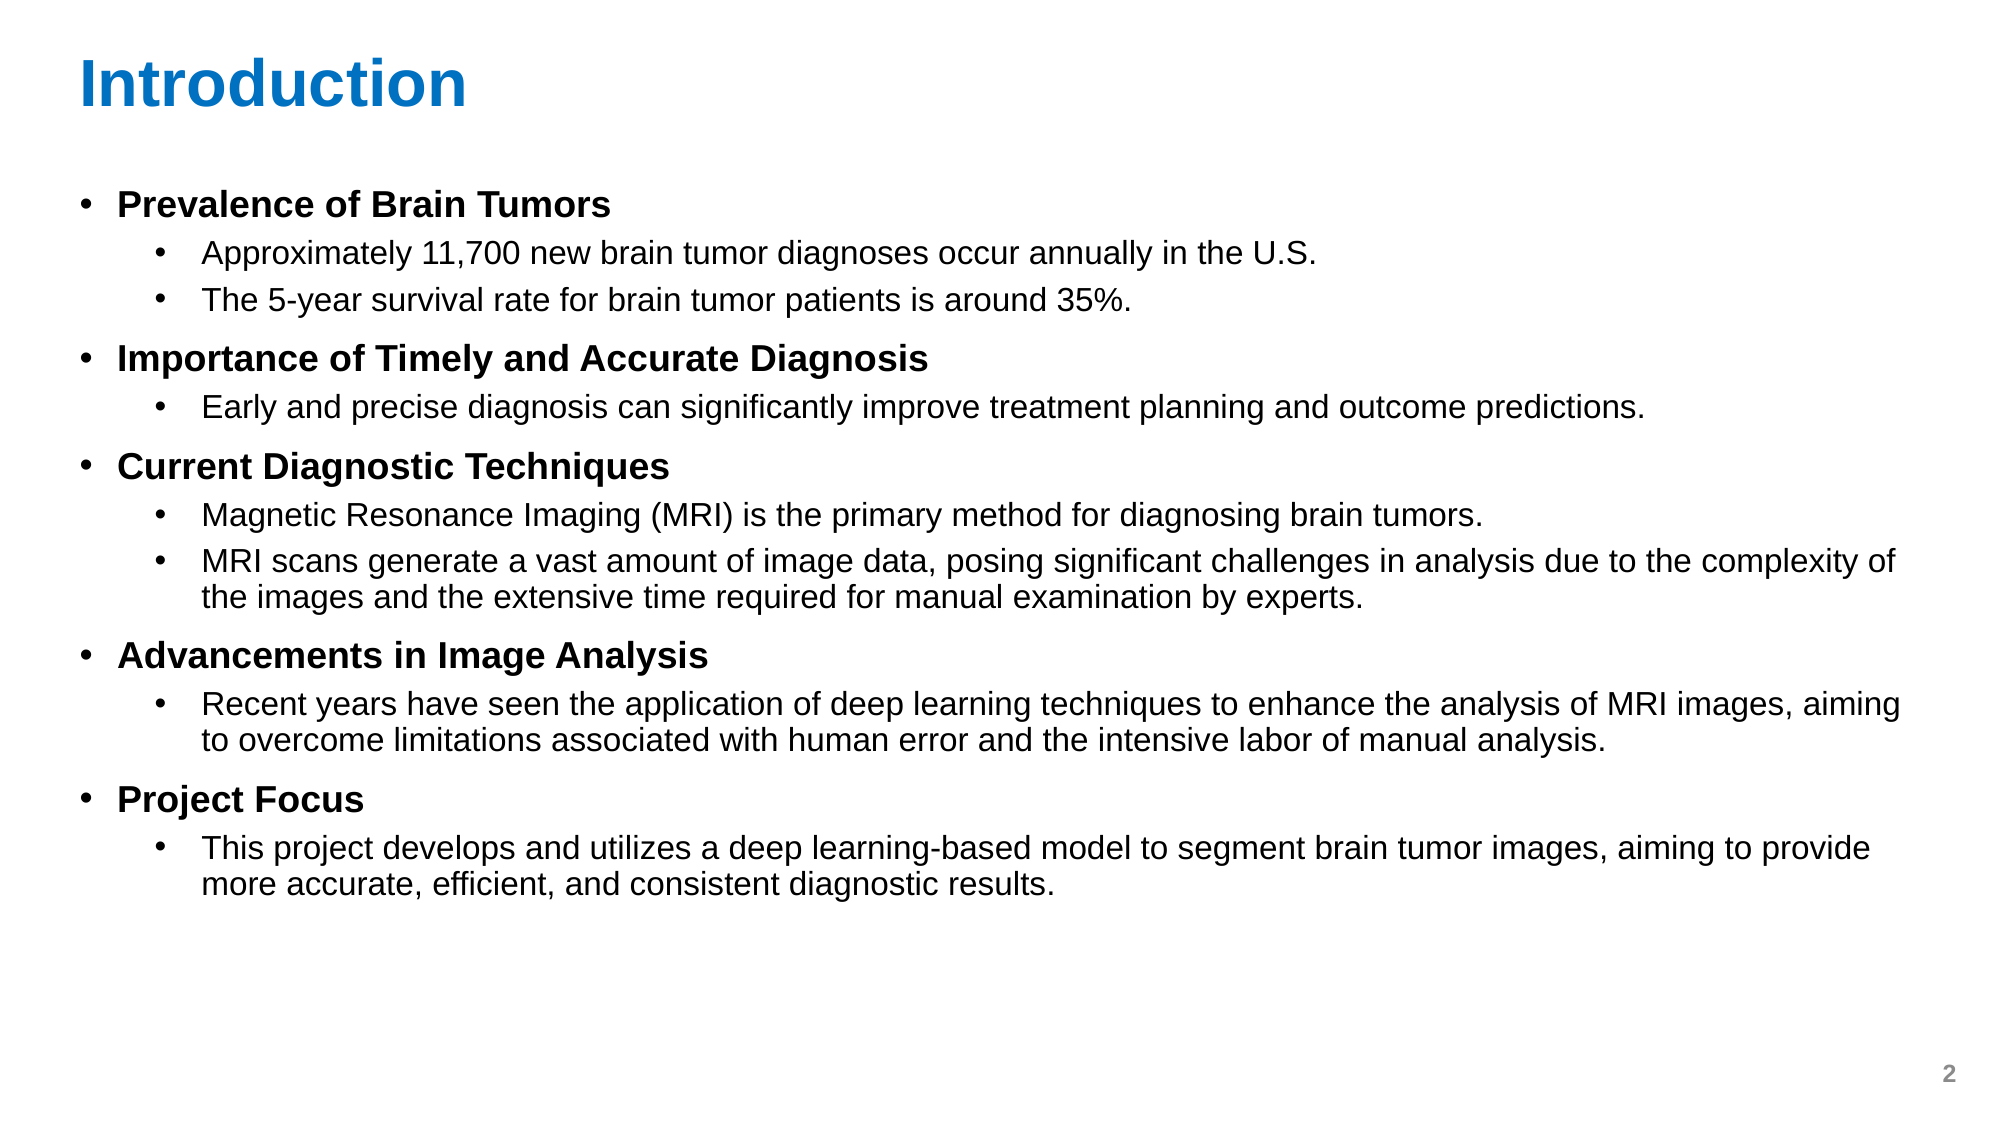

# Introduction
Prevalence of Brain Tumors
Approximately 11,700 new brain tumor diagnoses occur annually in the U.S.
The 5-year survival rate for brain tumor patients is around 35%.
Importance of Timely and Accurate Diagnosis
Early and precise diagnosis can significantly improve treatment planning and outcome predictions.
Current Diagnostic Techniques
Magnetic Resonance Imaging (MRI) is the primary method for diagnosing brain tumors.
MRI scans generate a vast amount of image data, posing significant challenges in analysis due to the complexity of the images and the extensive time required for manual examination by experts.
Advancements in Image Analysis
Recent years have seen the application of deep learning techniques to enhance the analysis of MRI images, aiming to overcome limitations associated with human error and the intensive labor of manual analysis.
Project Focus
This project develops and utilizes a deep learning-based model to segment brain tumor images, aiming to provide more accurate, efficient, and consistent diagnostic results.

2